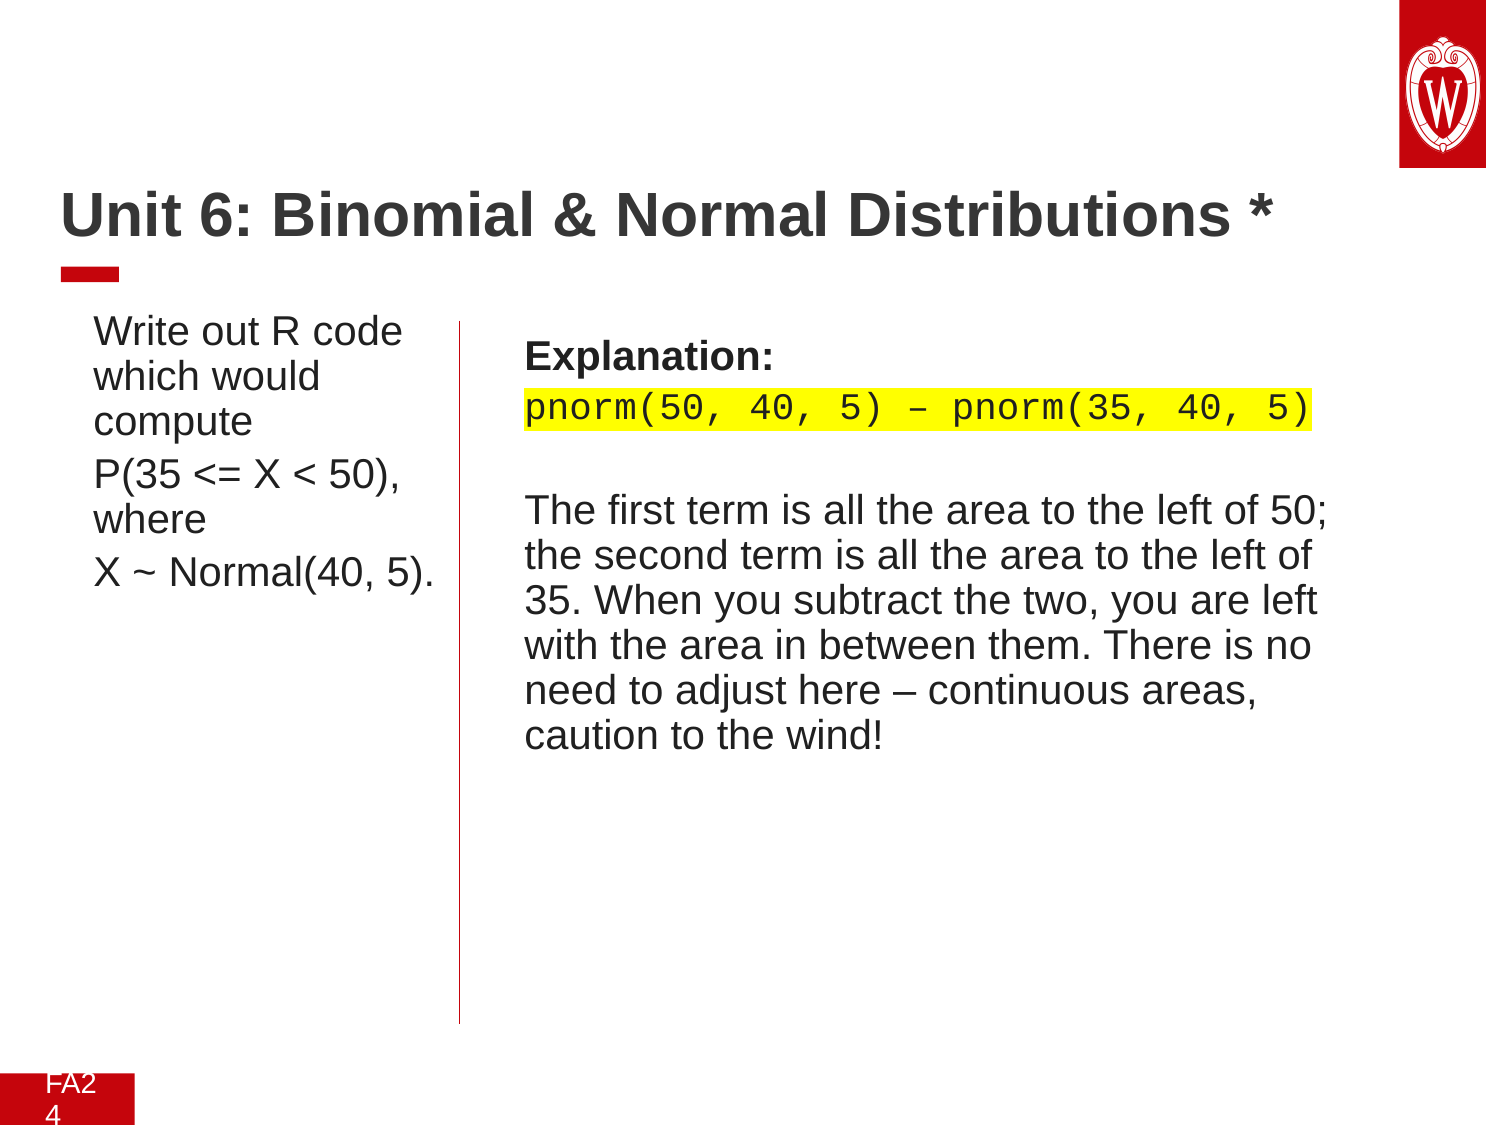

# Unit 6: Binomial & Normal Distributions *
Write out R code which would compute
P(35 <= X < 50), where
X ~ Normal(40, 5).
Explanation:
pnorm(50, 40, 5) – pnorm(35, 40, 5)

The first term is all the area to the left of 50; the second term is all the area to the left of 35. When you subtract the two, you are left with the area in between them. There is no need to adjust here – continuous areas, caution to the wind!
FA24